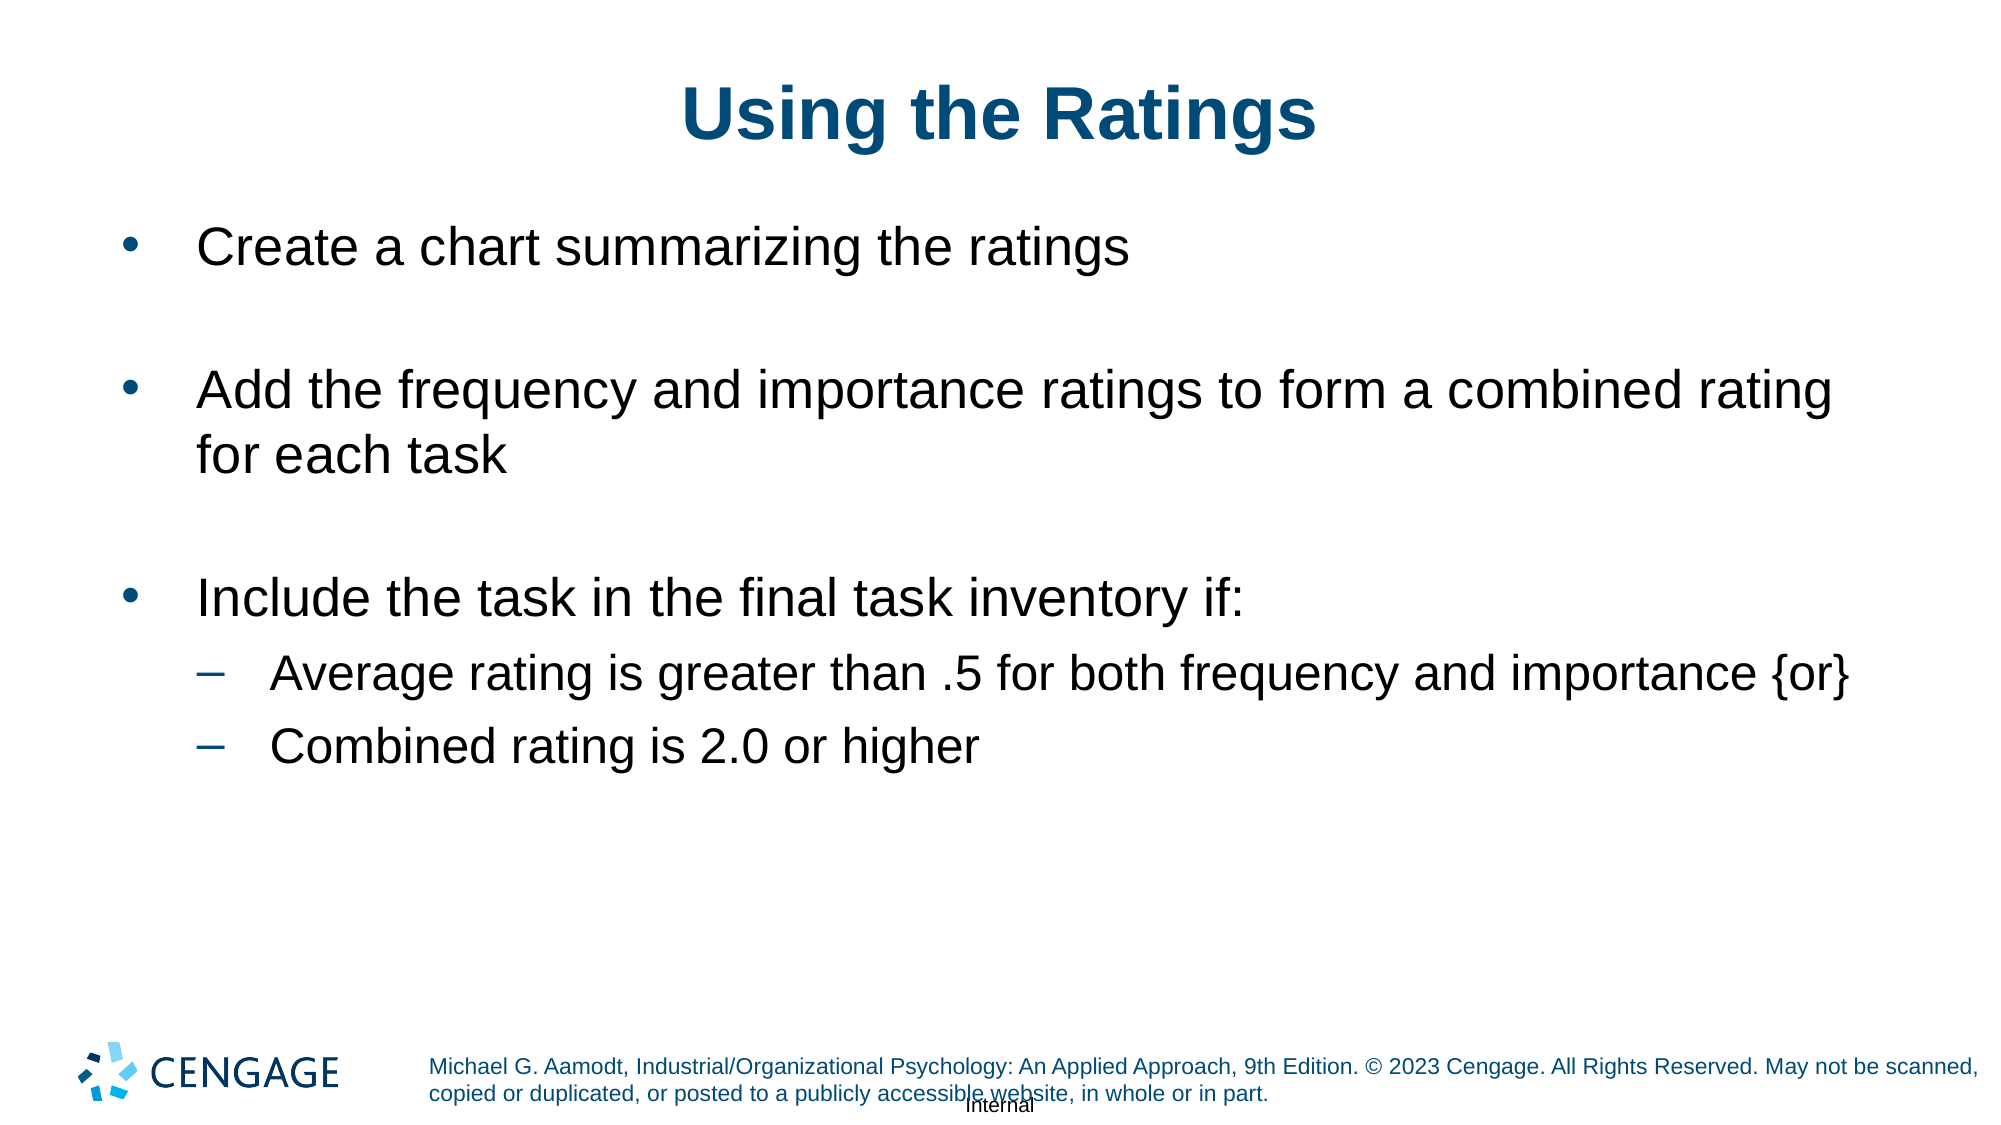

# Using the Ratings
Create a chart summarizing the ratings
Add the frequency and importance ratings to form a combined rating for each task
Include the task in the final task inventory if:
Average rating is greater than .5 for both frequency and importance {or}
Combined rating is 2.0 or higher